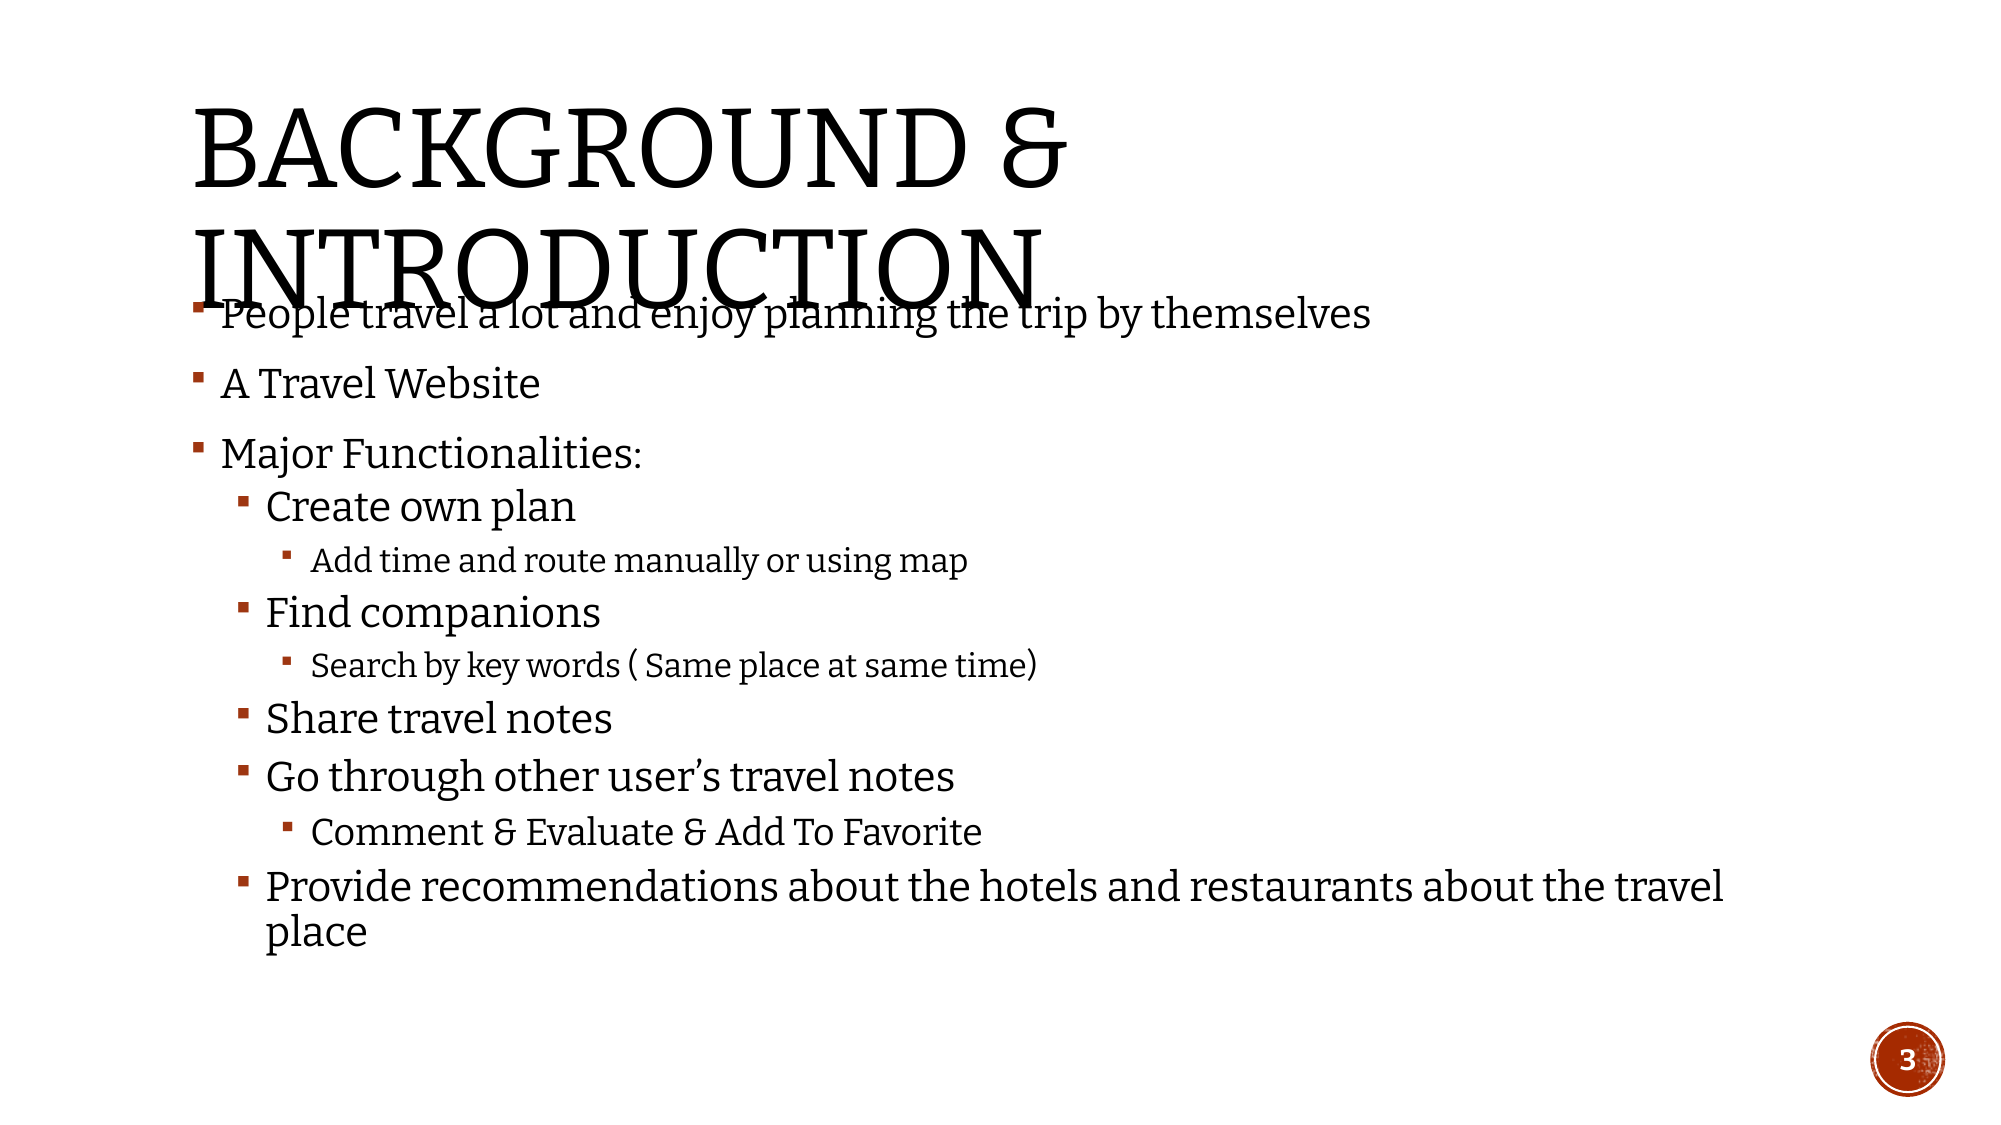

# Background & Introduction
People travel a lot and enjoy planning the trip by themselves
A Travel Website
Major Functionalities:
Create own plan
Add time and route manually or using map
Find companions
Search by key words ( Same place at same time)
Share travel notes
Go through other user’s travel notes
Comment & Evaluate & Add To Favorite
Provide recommendations about the hotels and restaurants about the travel place
3